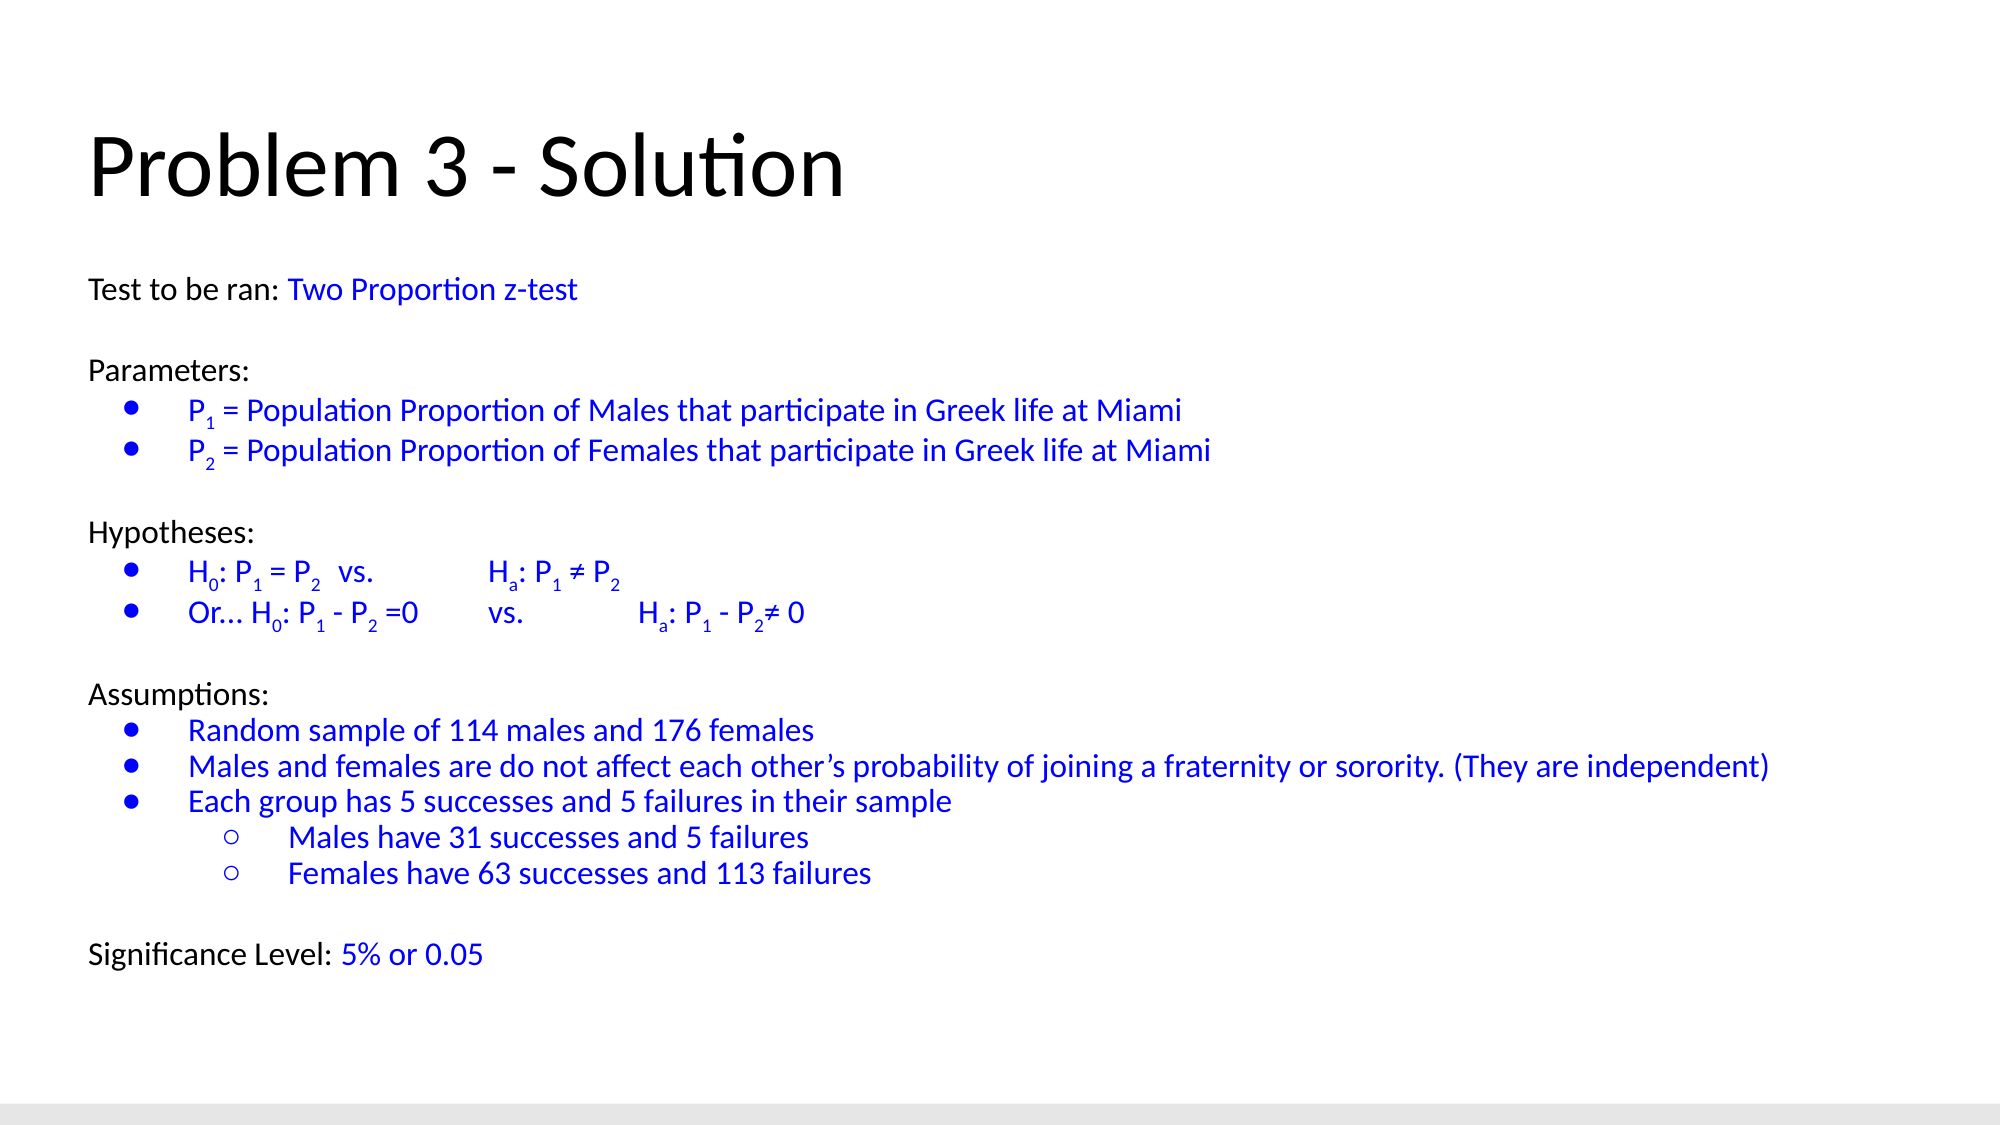

# Problem 3 - Solution
Test to be ran: Two Proportion z-test
Parameters:
P1 = Population Proportion of Males that participate in Greek life at Miami
P2 = Population Proportion of Females that participate in Greek life at Miami
Hypotheses:
H0: P1 = P2	vs.	Ha: P1 ≠ P2
Or... H0: P1 - P2 =0	vs.	Ha: P1 - P2≠ 0
Assumptions:
Random sample of 114 males and 176 females
Males and females are do not affect each other’s probability of joining a fraternity or sorority. (They are independent)
Each group has 5 successes and 5 failures in their sample
Males have 31 successes and 5 failures
Females have 63 successes and 113 failures
Significance Level: 5% or 0.05